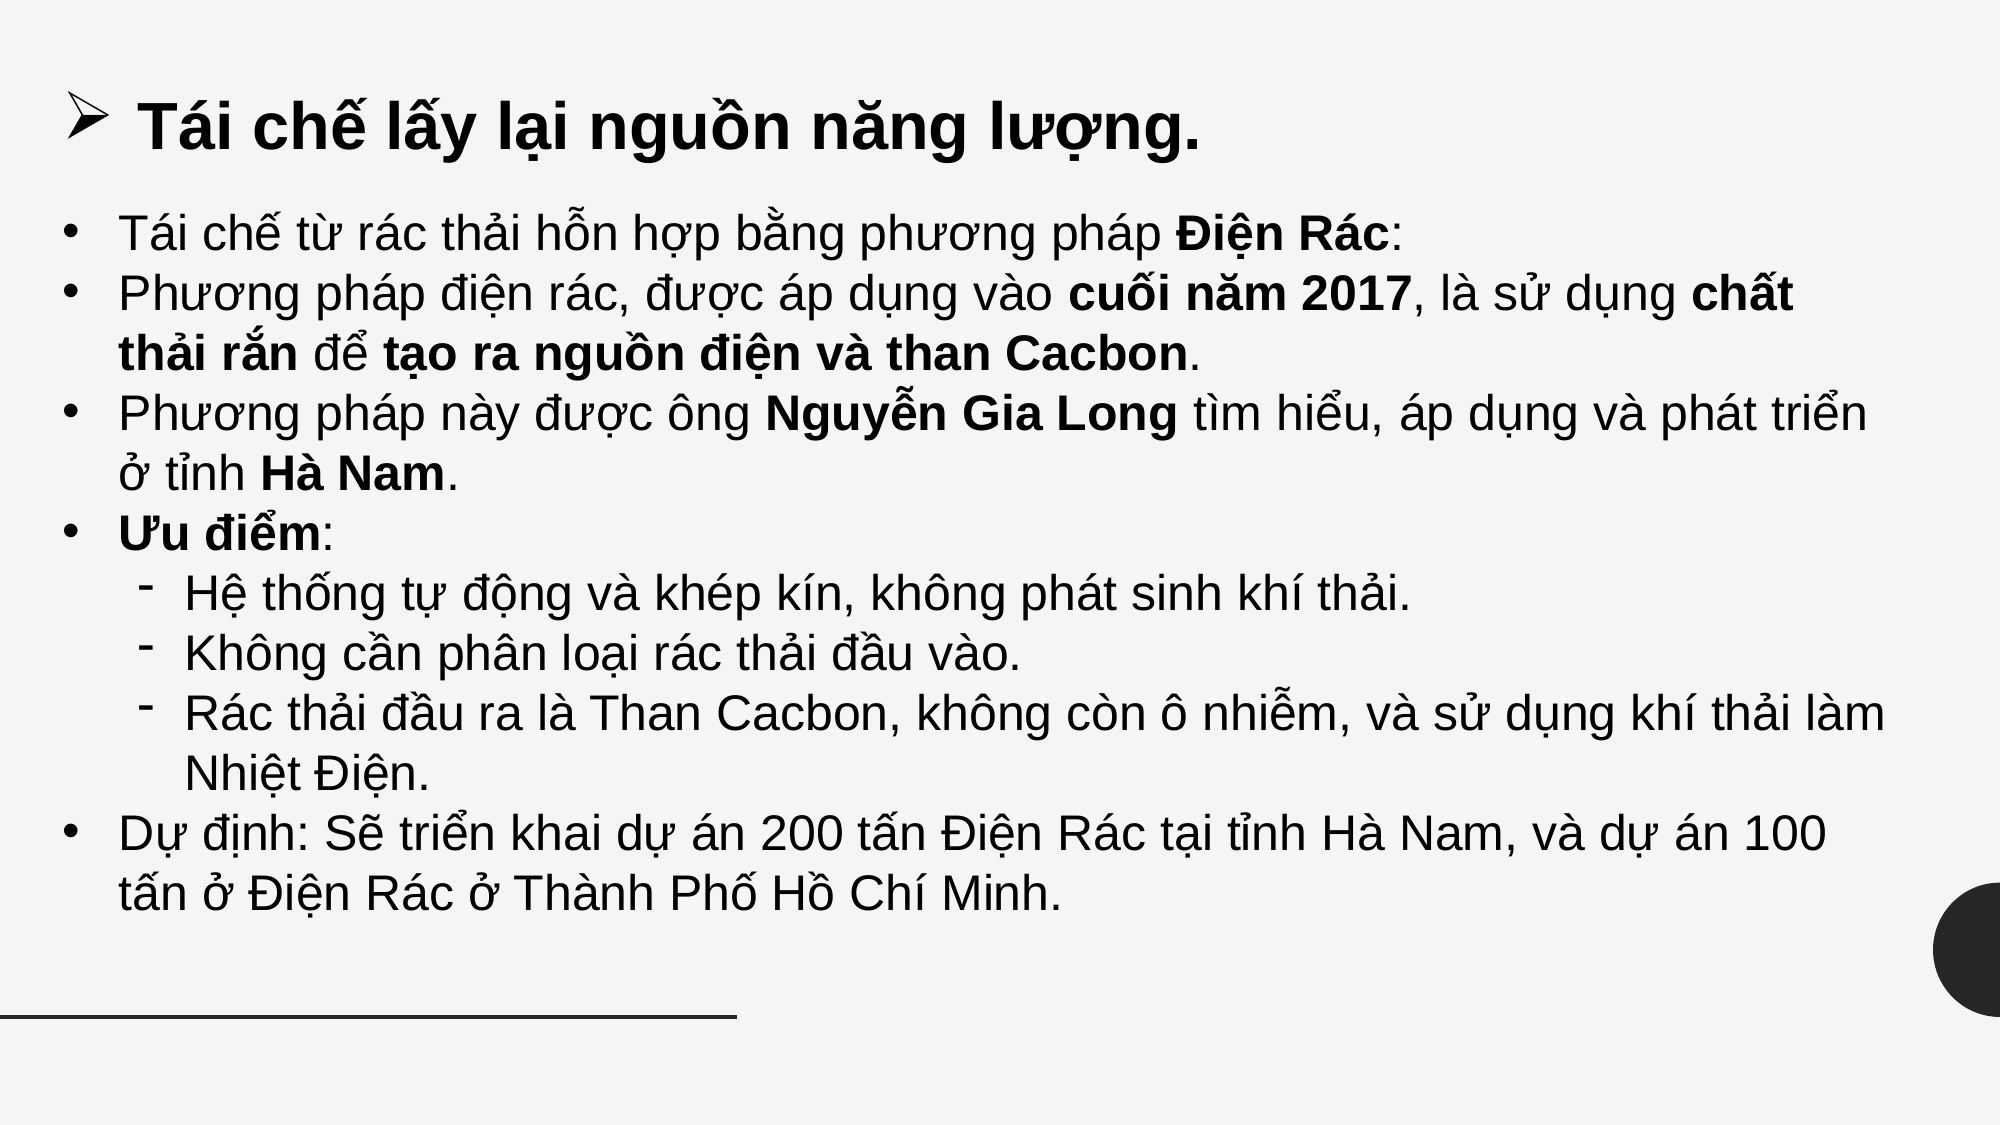

Tái chế lấy lại nguồn năng lượng.

Tái chế từ rác thải hỗn hợp bằng phương pháp Điện Rác:
Phương pháp điện rác, được áp dụng vào cuối năm 2017, là sử dụng chất thải rắn để tạo ra nguồn điện và than Cacbon.
Phương pháp này được ông Nguyễn Gia Long tìm hiểu, áp dụng và phát triển ở tỉnh Hà Nam.
Ưu điểm:
Hệ thống tự động và khép kín, không phát sinh khí thải.
Không cần phân loại rác thải đầu vào.
Rác thải đầu ra là Than Cacbon, không còn ô nhiễm, và sử dụng khí thải làm Nhiệt Điện.
Dự định: Sẽ triển khai dự án 200 tấn Điện Rác tại tỉnh Hà Nam, và dự án 100 tấn ở Điện Rác ở Thành Phố Hồ Chí Minh.